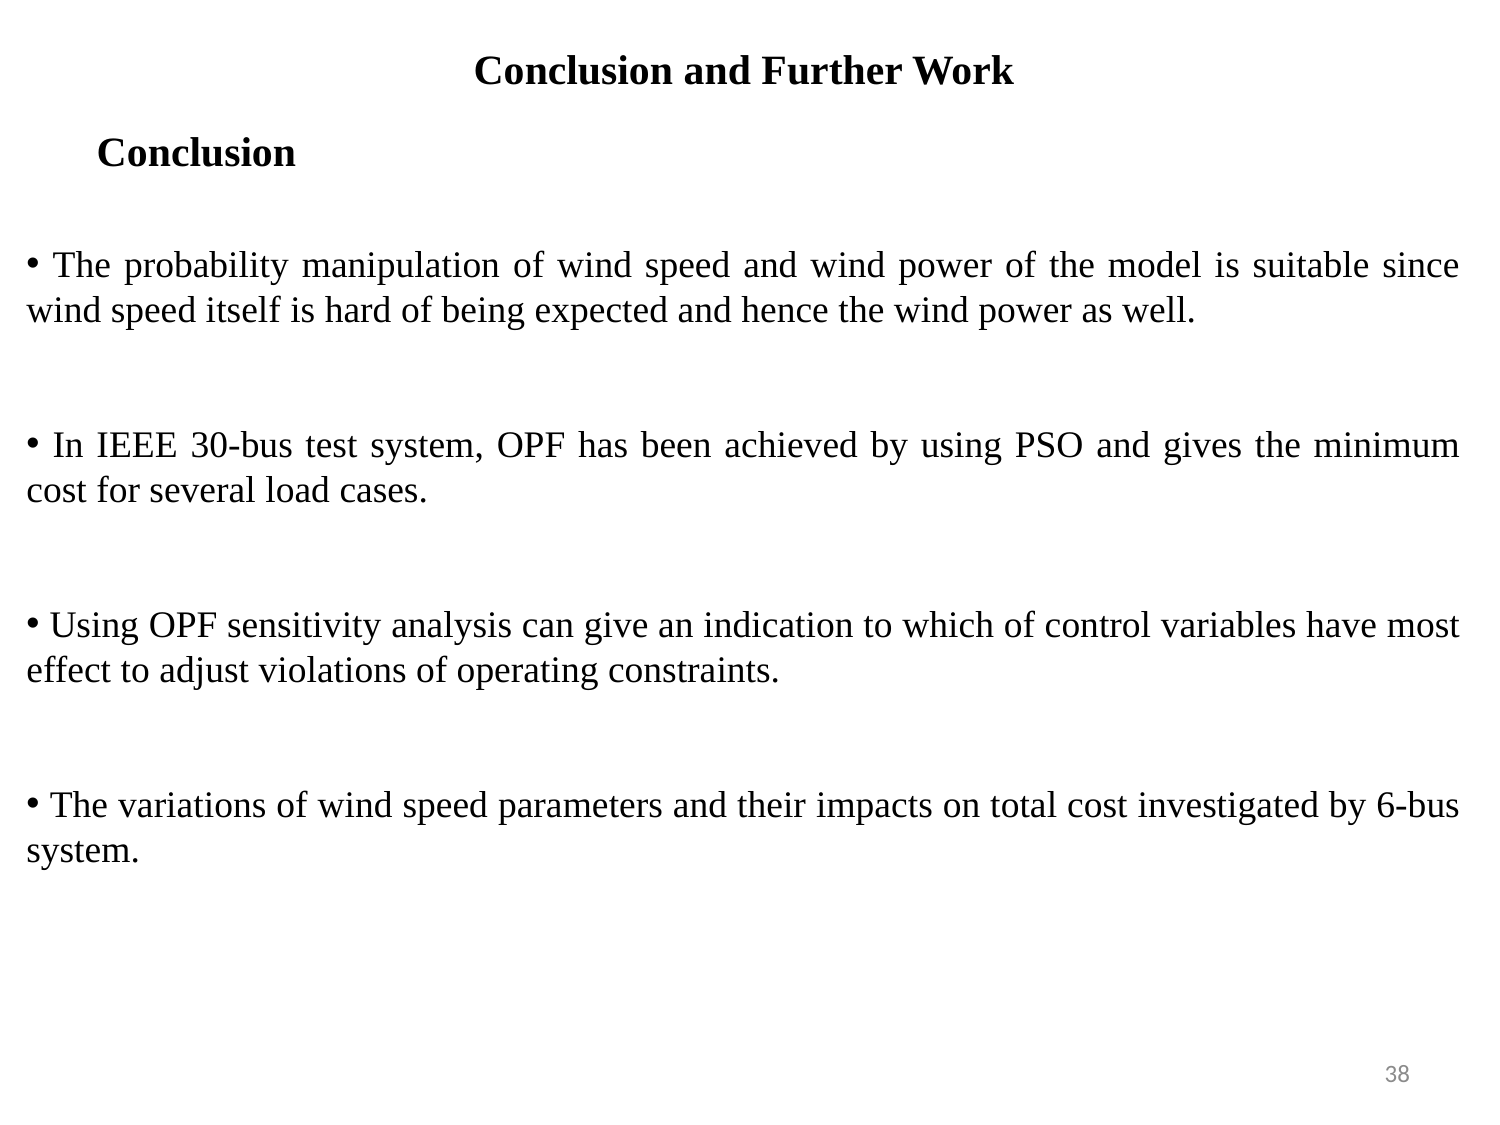

Conclusion and Further Work

Conclusion

 The probability manipulation of wind speed and wind power of the model is suitable since wind speed itself is hard of being expected and hence the wind power as well.

 In IEEE 30-bus test system, OPF has been achieved by using PSO and gives the minimum cost for several load cases.

 Using OPF sensitivity analysis can give an indication to which of control variables have most effect to adjust violations of operating constraints.

 The variations of wind speed parameters and their impacts on total cost investigated by 6-bus system.
38